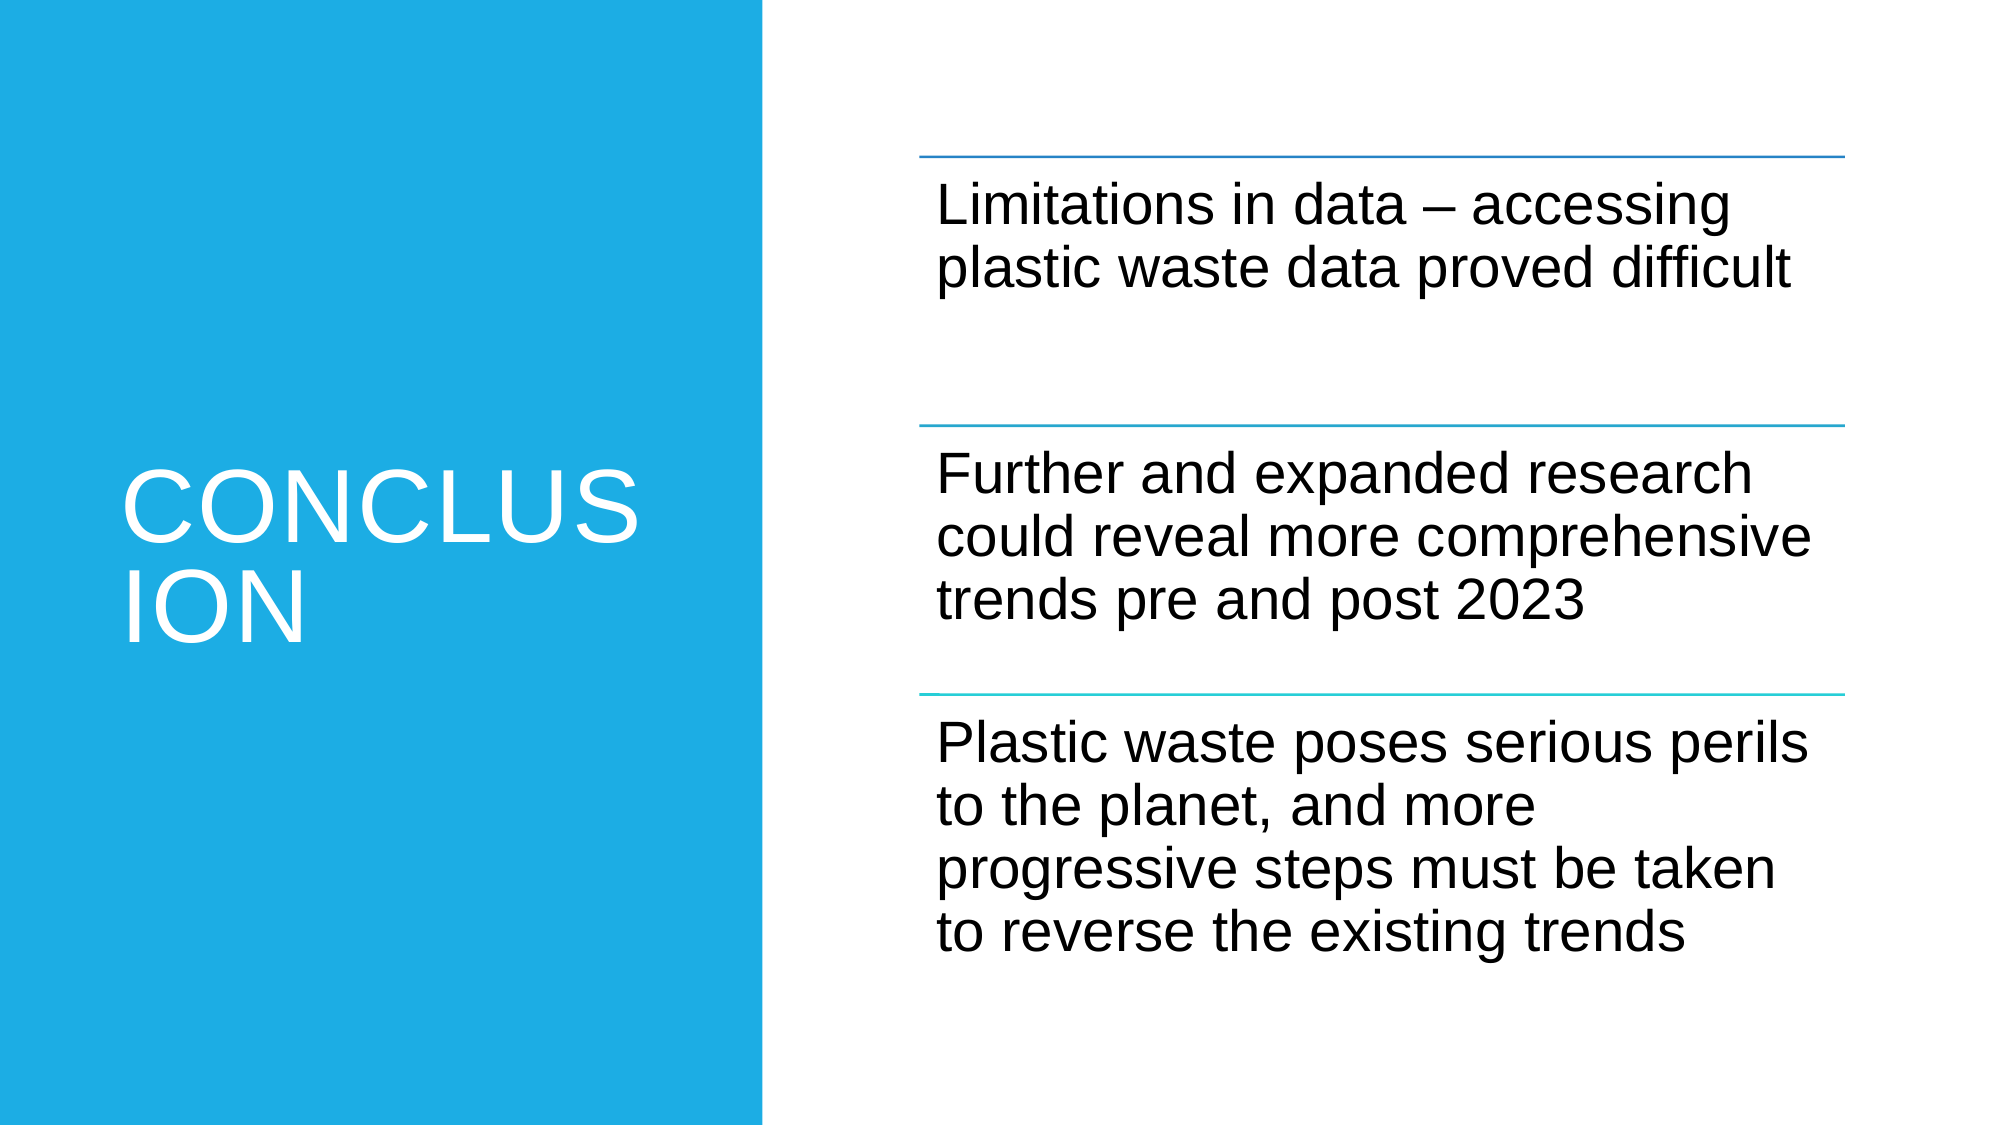

CONCLUSION
Limitations in data – accessing plastic waste data proved difficult
Further and expanded research could reveal more comprehensive trends pre and post 2023
Plastic waste poses serious perils to the planet, and more progressive steps must be taken to reverse the existing trends